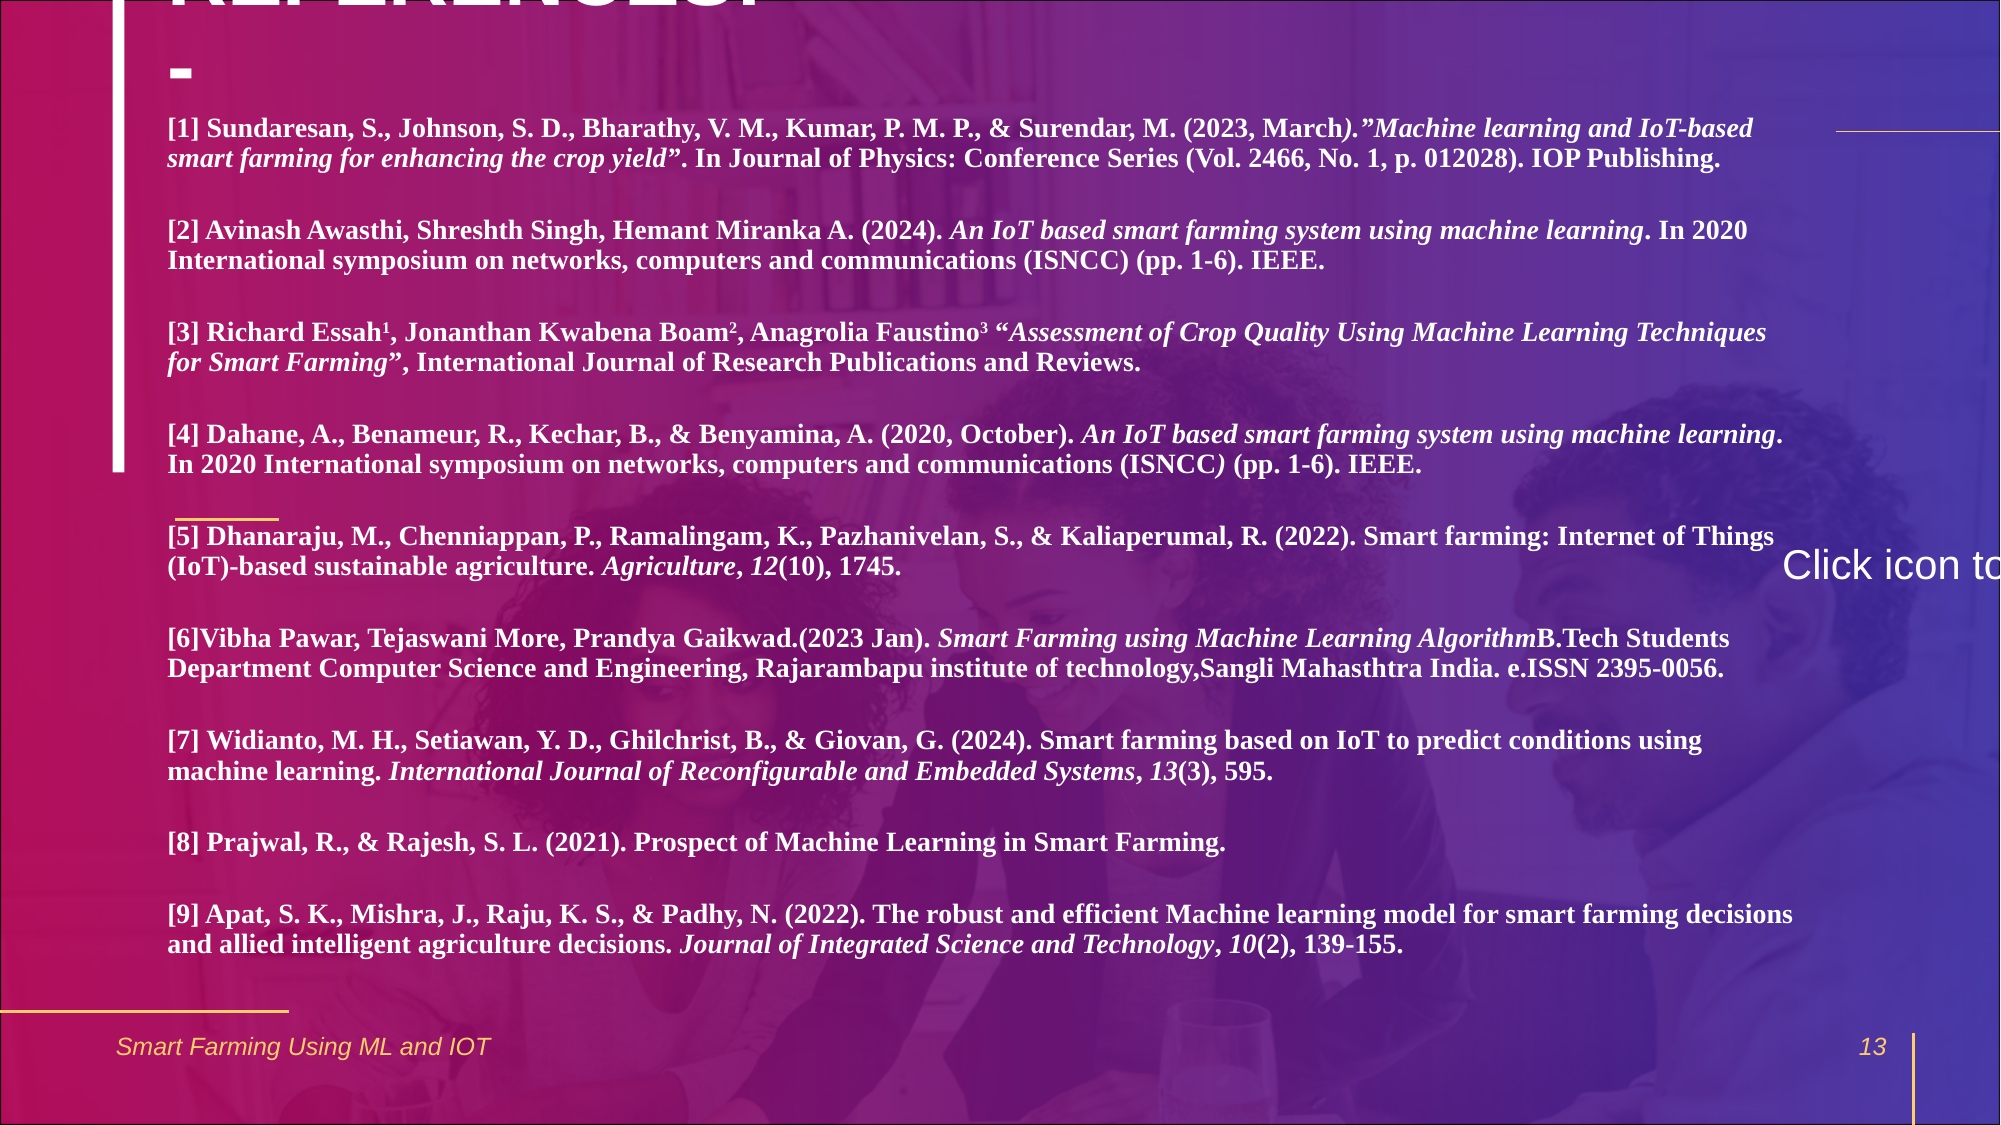

# REFERENCES:-
[1] Sundaresan, S., Johnson, S. D., Bharathy, V. M., Kumar, P. M. P., & Surendar, M. (2023, March).”Machine learning and IoT-based smart farming for enhancing the crop yield”. In Journal of Physics: Conference Series (Vol. 2466, No. 1, p. 012028). IOP Publishing.

[2] Avinash Awasthi, Shreshth Singh, Hemant Miranka A. (2024). An IoT based smart farming system using machine learning. In 2020 International symposium on networks, computers and communications (ISNCC) (pp. 1-6). IEEE.

[3] Richard Essah1, Jonanthan Kwabena Boam2, Anagrolia Faustino3 “Assessment of Crop Quality Using Machine Learning Techniques for Smart Farming”, International Journal of Research Publications and Reviews.

[4] Dahane, A., Benameur, R., Kechar, B., & Benyamina, A. (2020, October). An IoT based smart farming system using machine learning. In 2020 International symposium on networks, computers and communications (ISNCC) (pp. 1-6). IEEE.

[5] Dhanaraju, M., Chenniappan, P., Ramalingam, K., Pazhanivelan, S., & Kaliaperumal, R. (2022). Smart farming: Internet of Things (IoT)-based sustainable agriculture. Agriculture, 12(10), 1745.

[6]Vibha Pawar, Tejaswani More, Prandya Gaikwad.(2023 Jan). Smart Farming using Machine Learning AlgorithmB.Tech Students Department Computer Science and Engineering, Rajarambapu institute of technology,Sangli Mahasthtra India. e.ISSN 2395-0056.

[7] Widianto, M. H., Setiawan, Y. D., Ghilchrist, B., & Giovan, G. (2024). Smart farming based on IoT to predict conditions using machine learning. International Journal of Reconfigurable and Embedded Systems, 13(3), 595.

[8] Prajwal, R., & Rajesh, S. L. (2021). Prospect of Machine Learning in Smart Farming.

[9] Apat, S. K., Mishra, J., Raju, K. S., & Padhy, N. (2022). The robust and efficient Machine learning model for smart farming decisions and allied intelligent agriculture decisions. Journal of Integrated Science and Technology, 10(2), 139-155.

Smart Farming Using ML and IOT
13